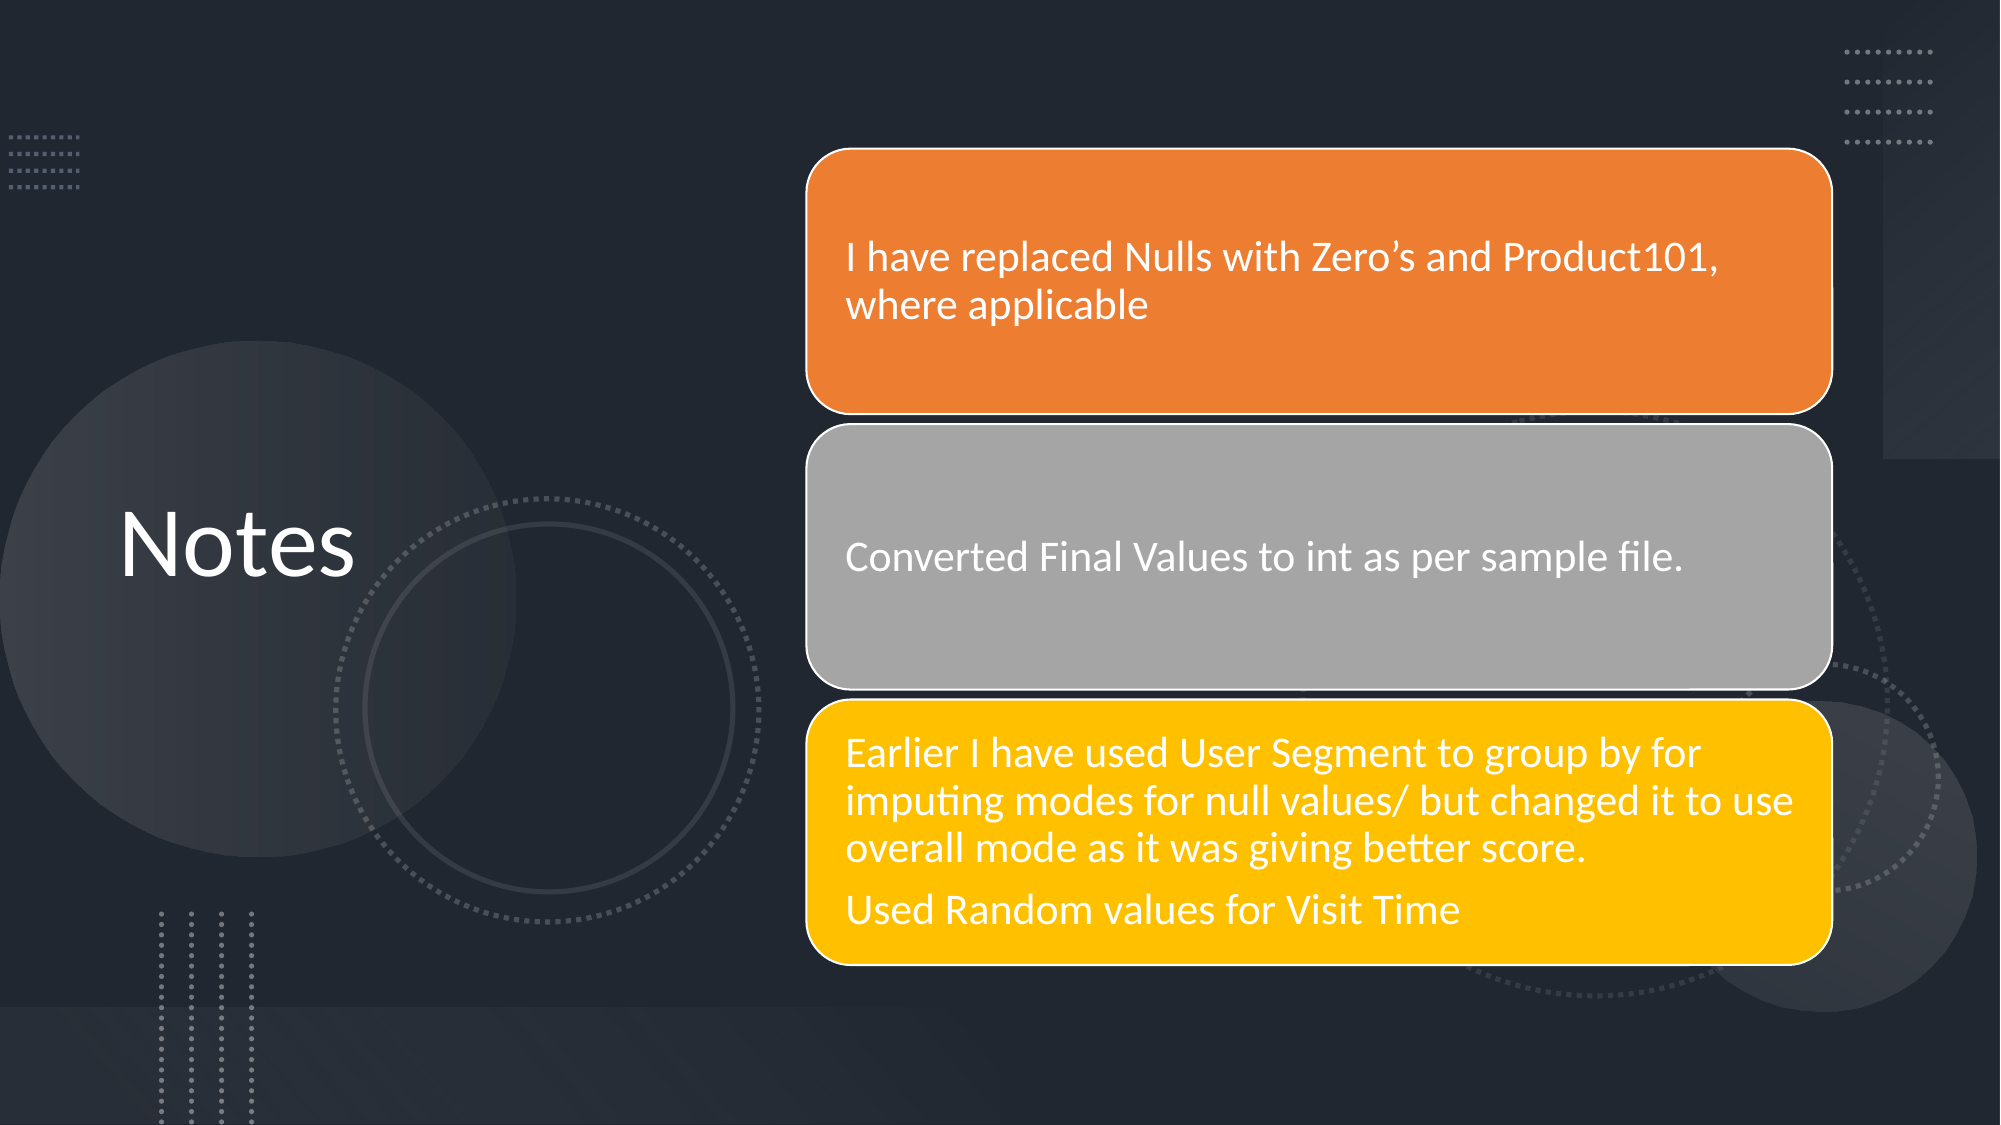

# Notes
I have replaced Nulls with Zero’s and Product101, where applicable
Converted Final Values to int as per sample file.
Earlier I have used User Segment to group by for imputing modes for null values/ but changed it to use overall mode as it was giving better score.
Used Random values for Visit Time